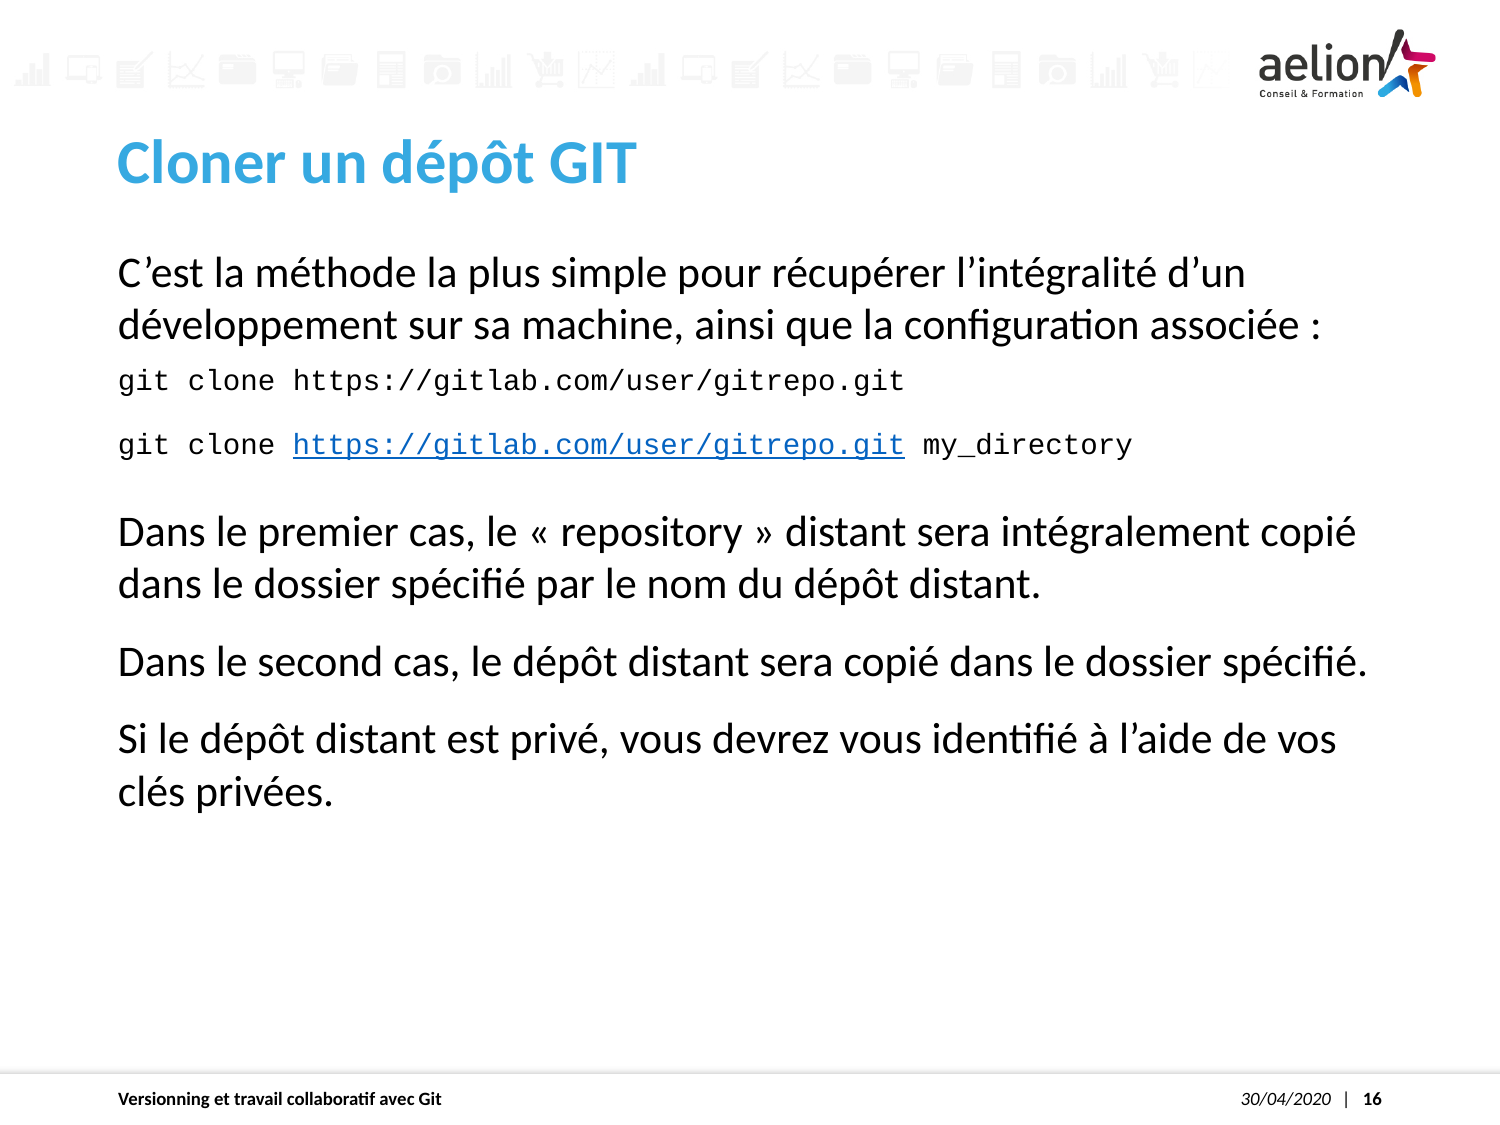

Cloner un dépôt GIT
C’est la méthode la plus simple pour récupérer l’intégralité d’un développement sur sa machine, ainsi que la configuration associée :
git clone https://gitlab.com/user/gitrepo.git
git clone https://gitlab.com/user/gitrepo.git my_directory
Dans le premier cas, le « repository » distant sera intégralement copié dans le dossier spécifié par le nom du dépôt distant.
Dans le second cas, le dépôt distant sera copié dans le dossier spécifié.
Si le dépôt distant est privé, vous devrez vous identifié à l’aide de vos clés privées.
Versionning et travail collaboratif avec Git
30/04/2020
16